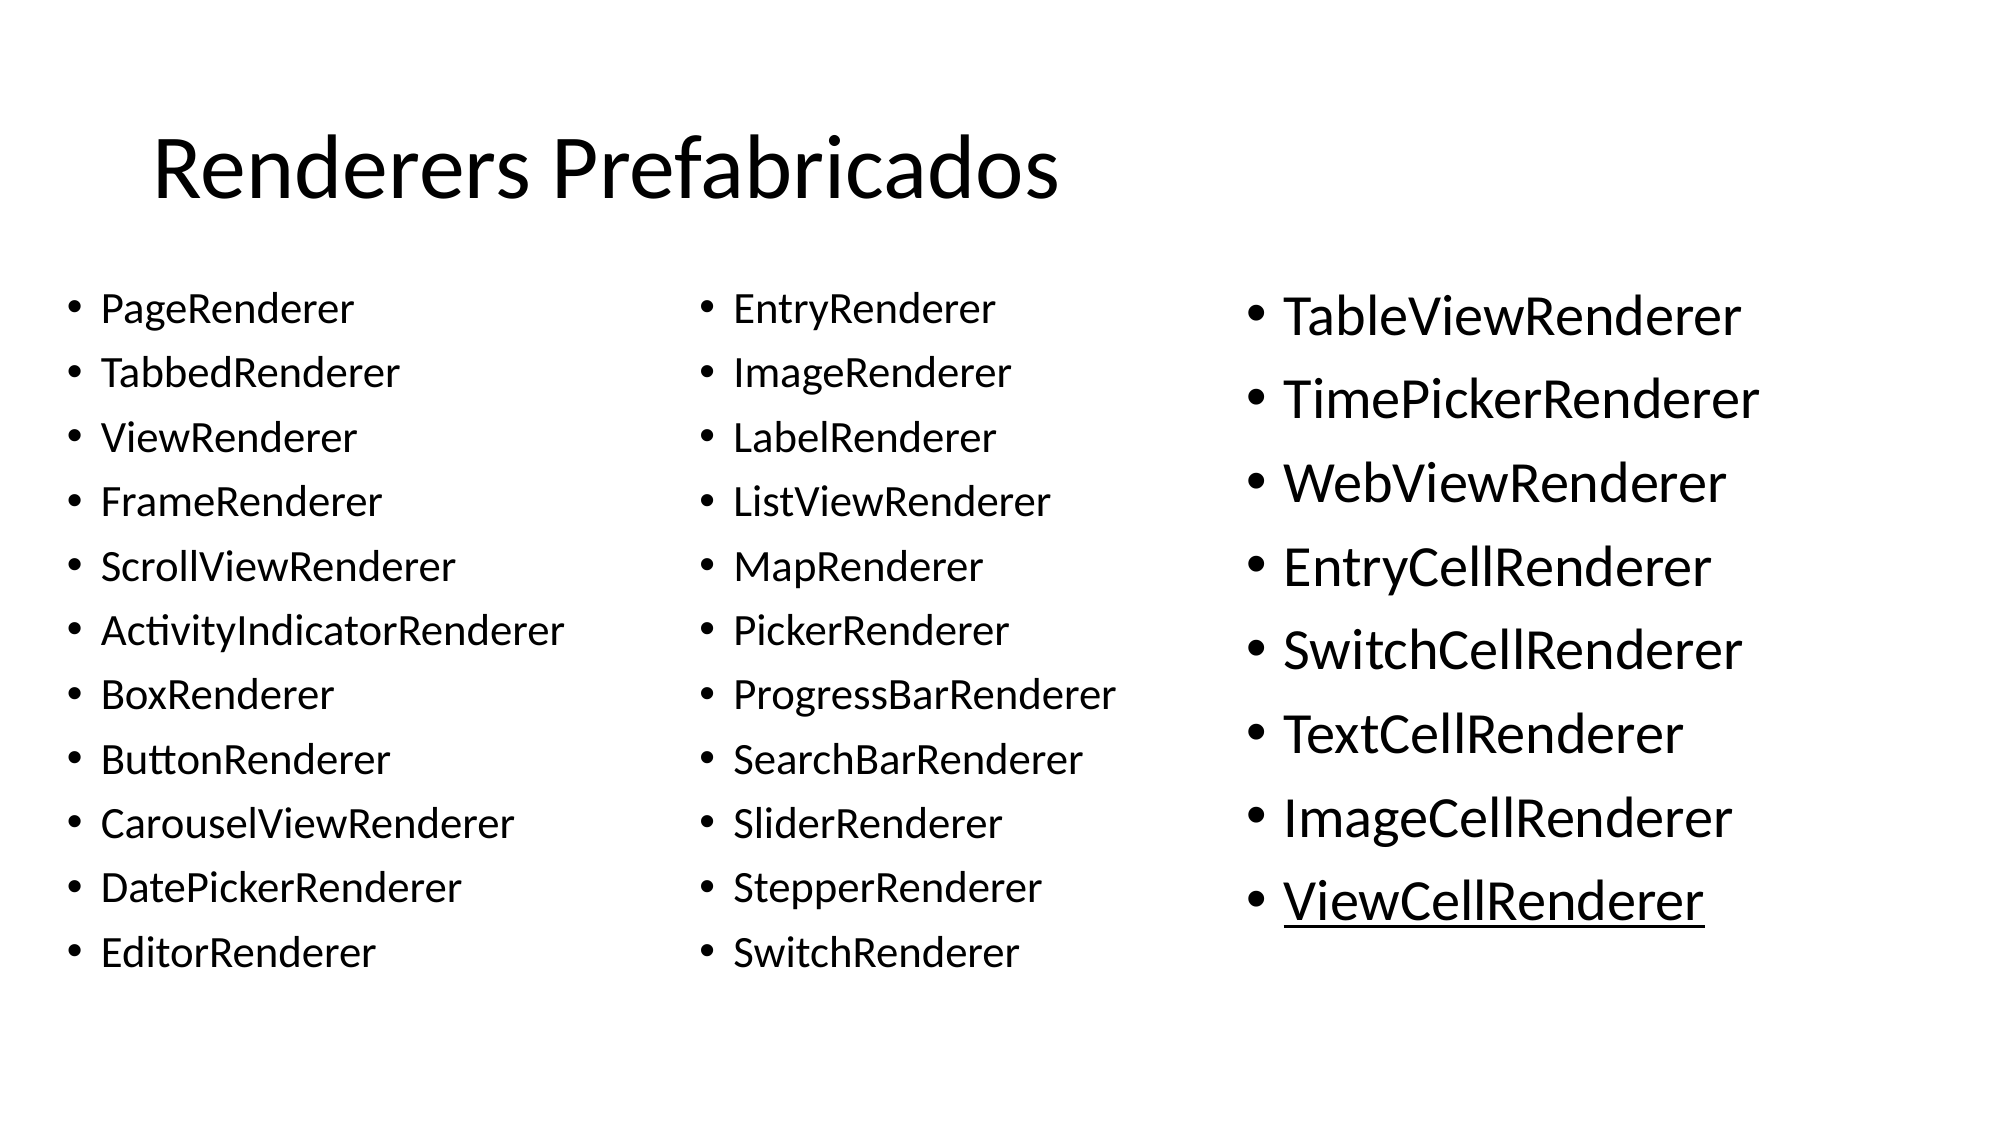

# Renderers Prefabricados
PageRenderer
TabbedRenderer
ViewRenderer
FrameRenderer
ScrollViewRenderer
ActivityIndicatorRenderer
BoxRenderer
ButtonRenderer
CarouselViewRenderer
DatePickerRenderer
EditorRenderer
EntryRenderer
ImageRenderer
LabelRenderer
ListViewRenderer
MapRenderer
PickerRenderer
ProgressBarRenderer
SearchBarRenderer
SliderRenderer
StepperRenderer
SwitchRenderer
TableViewRenderer
TimePickerRenderer
WebViewRenderer
EntryCellRenderer
SwitchCellRenderer
TextCellRenderer
ImageCellRenderer
ViewCellRenderer